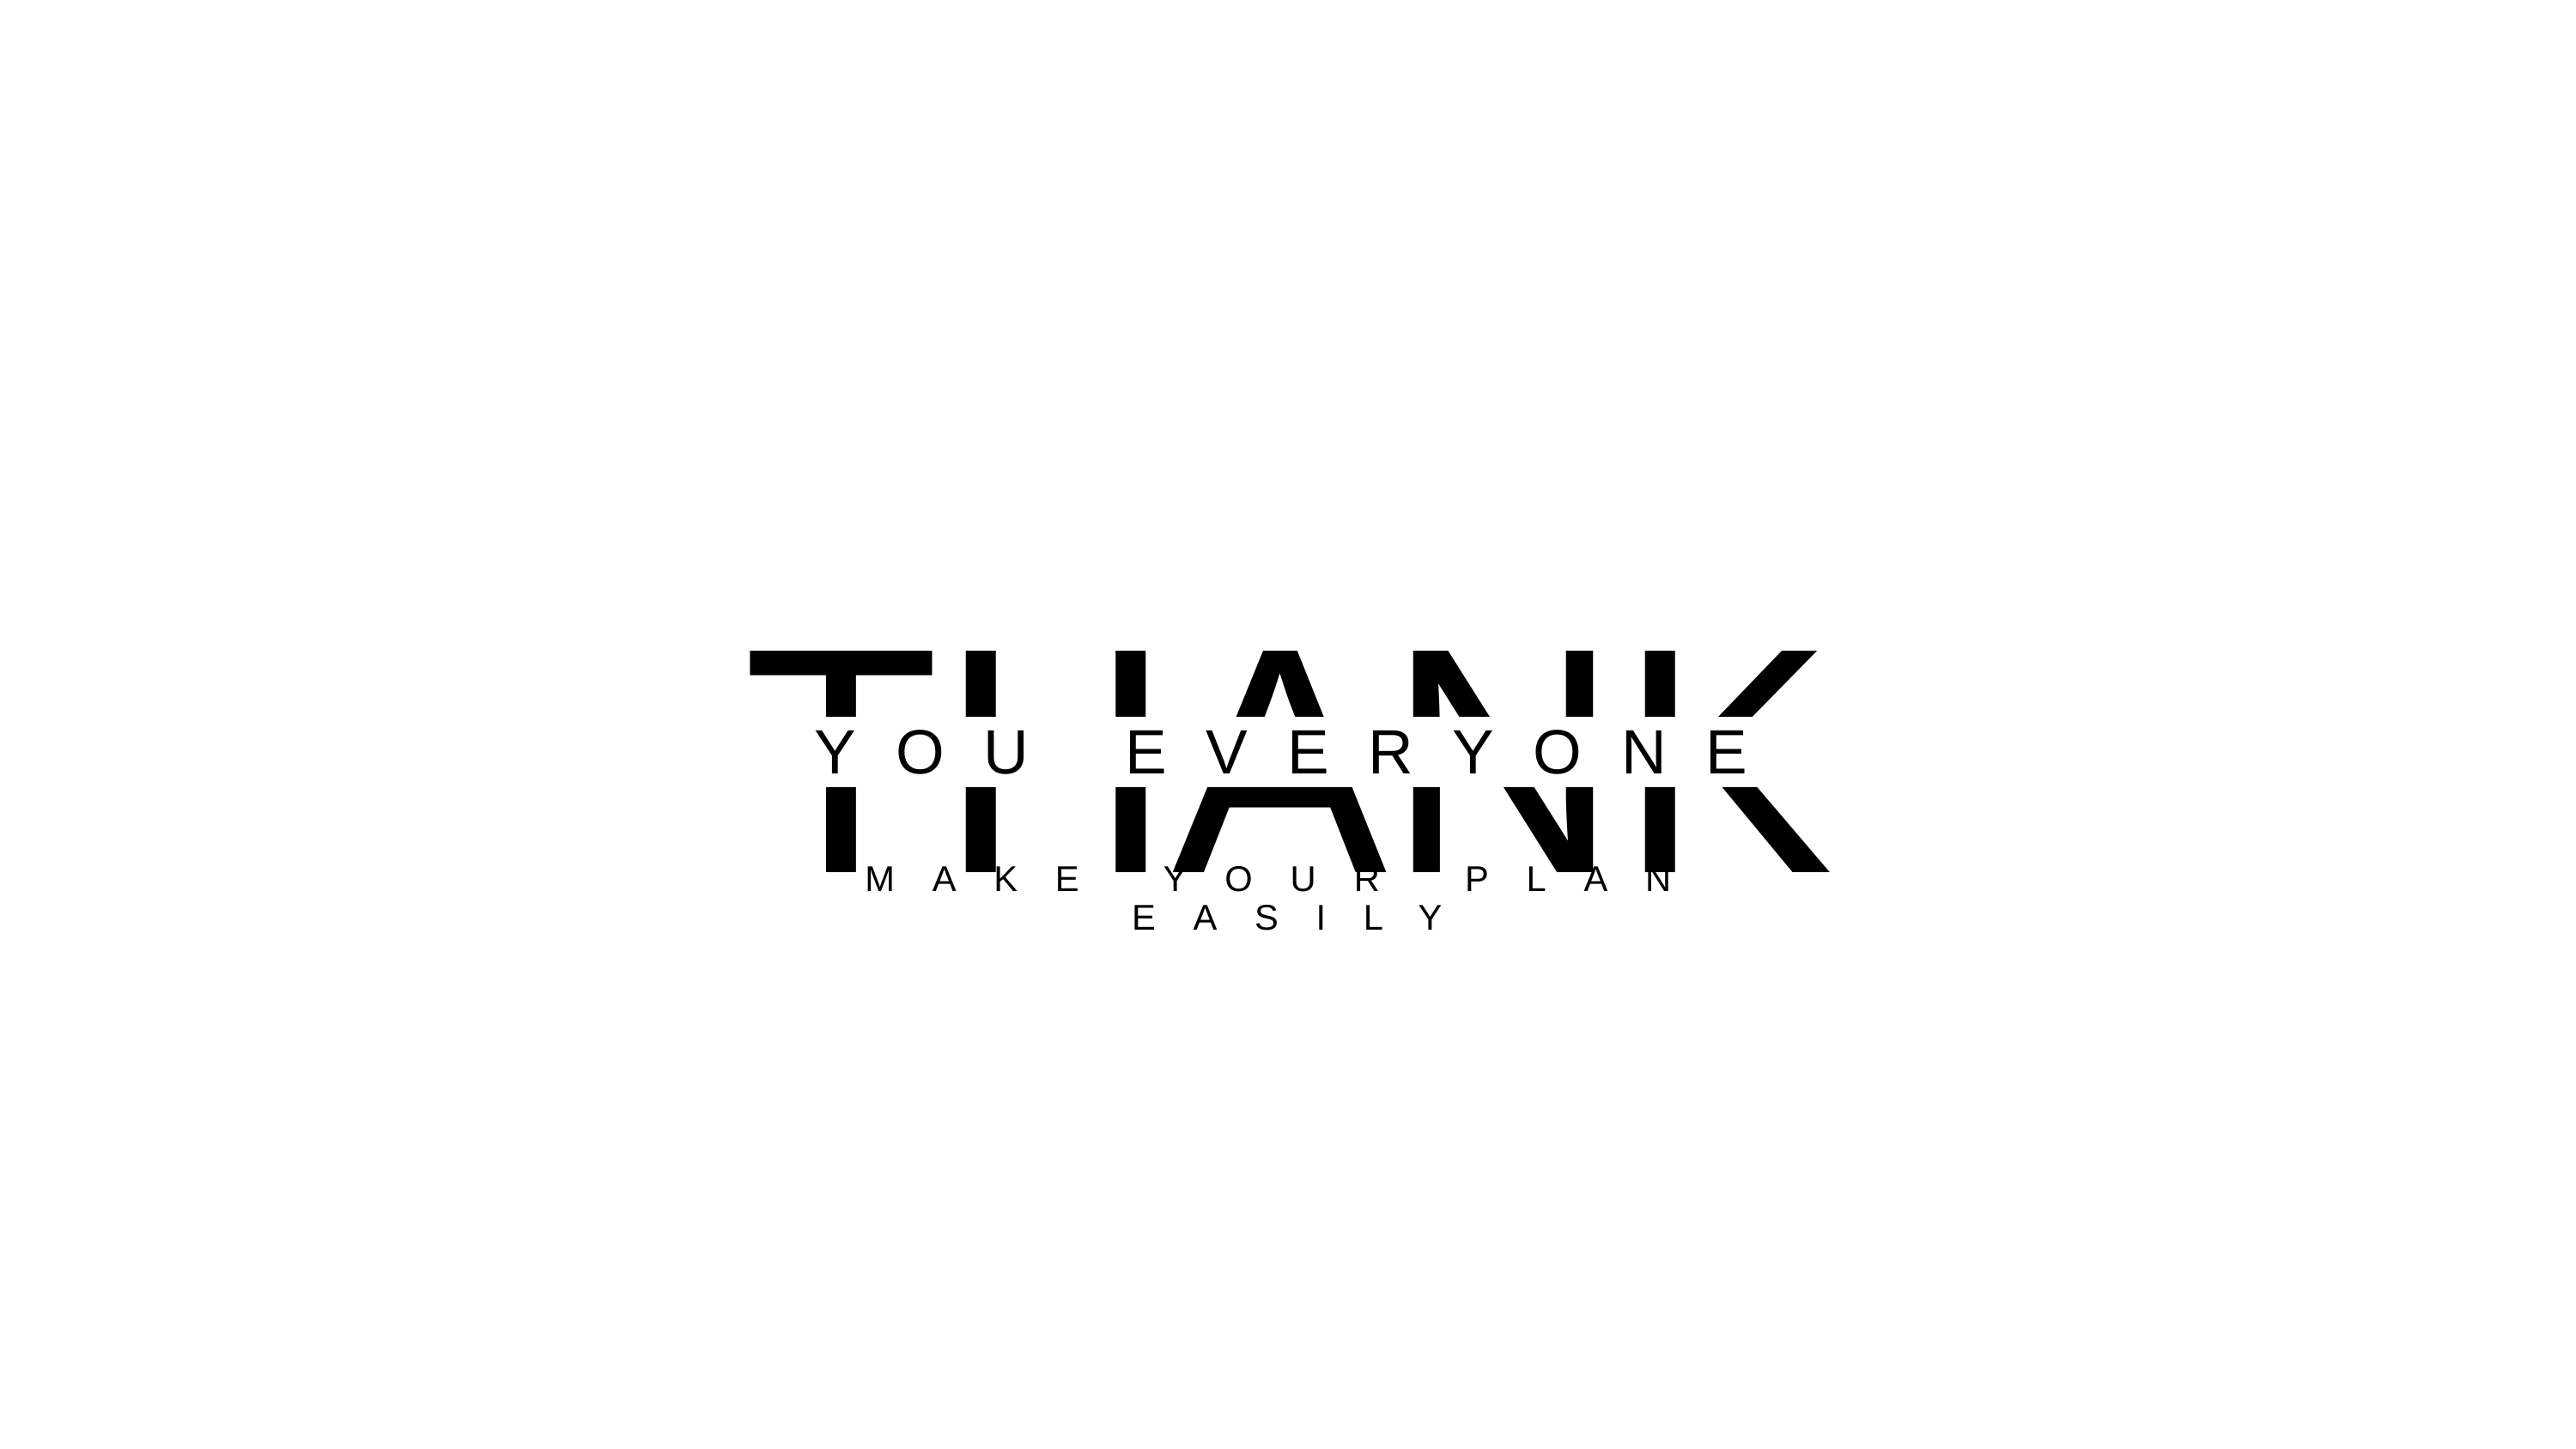

THANK
  YOU EVERYONE
MAKE YOUR PLAN EASILY